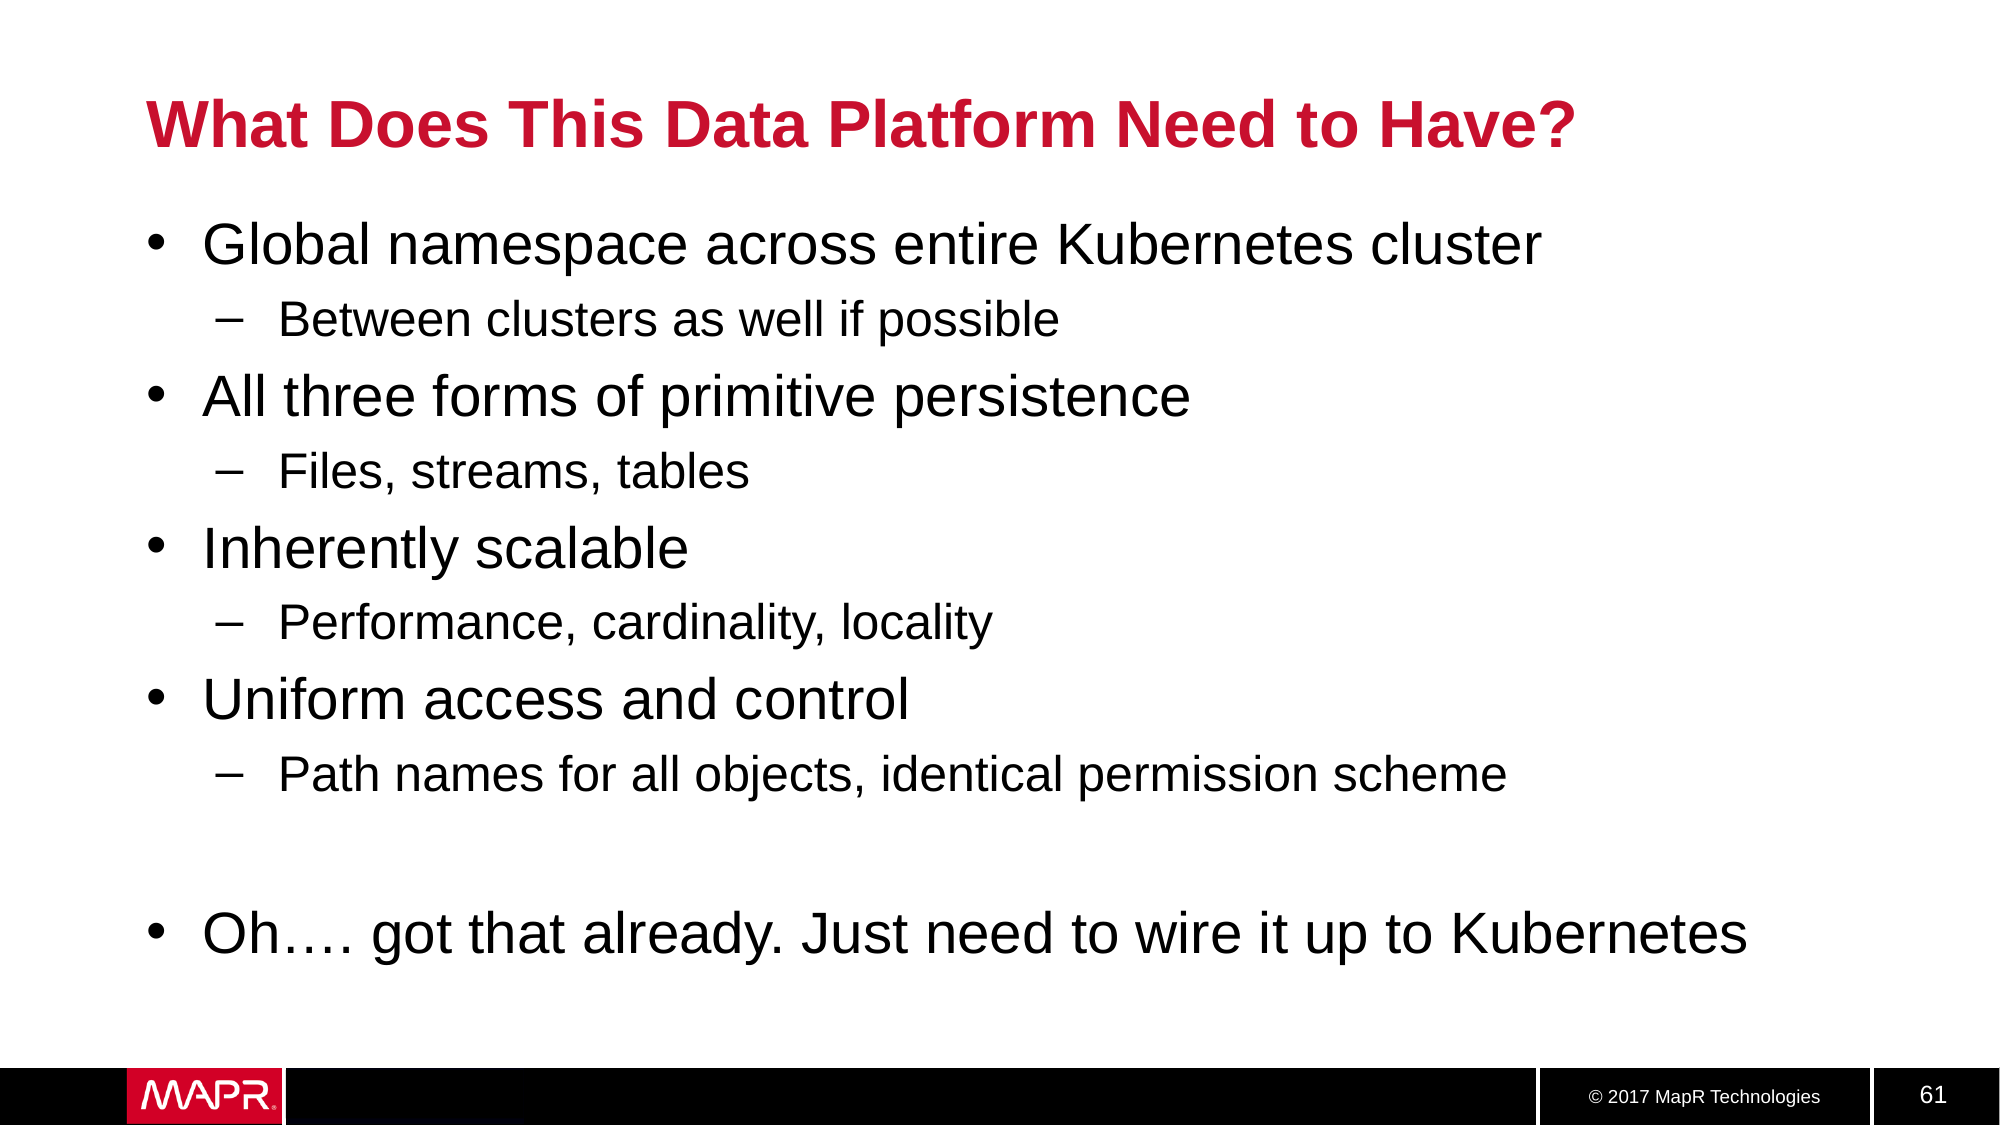

# What Does This Data Platform Need to Have?
Global namespace across entire Kubernetes cluster
Between clusters as well if possible
All three forms of primitive persistence
Files, streams, tables
Inherently scalable
Performance, cardinality, locality
Uniform access and control
Path names for all objects, identical permission scheme

Oh…. got that already. Just need to wire it up to Kubernetes